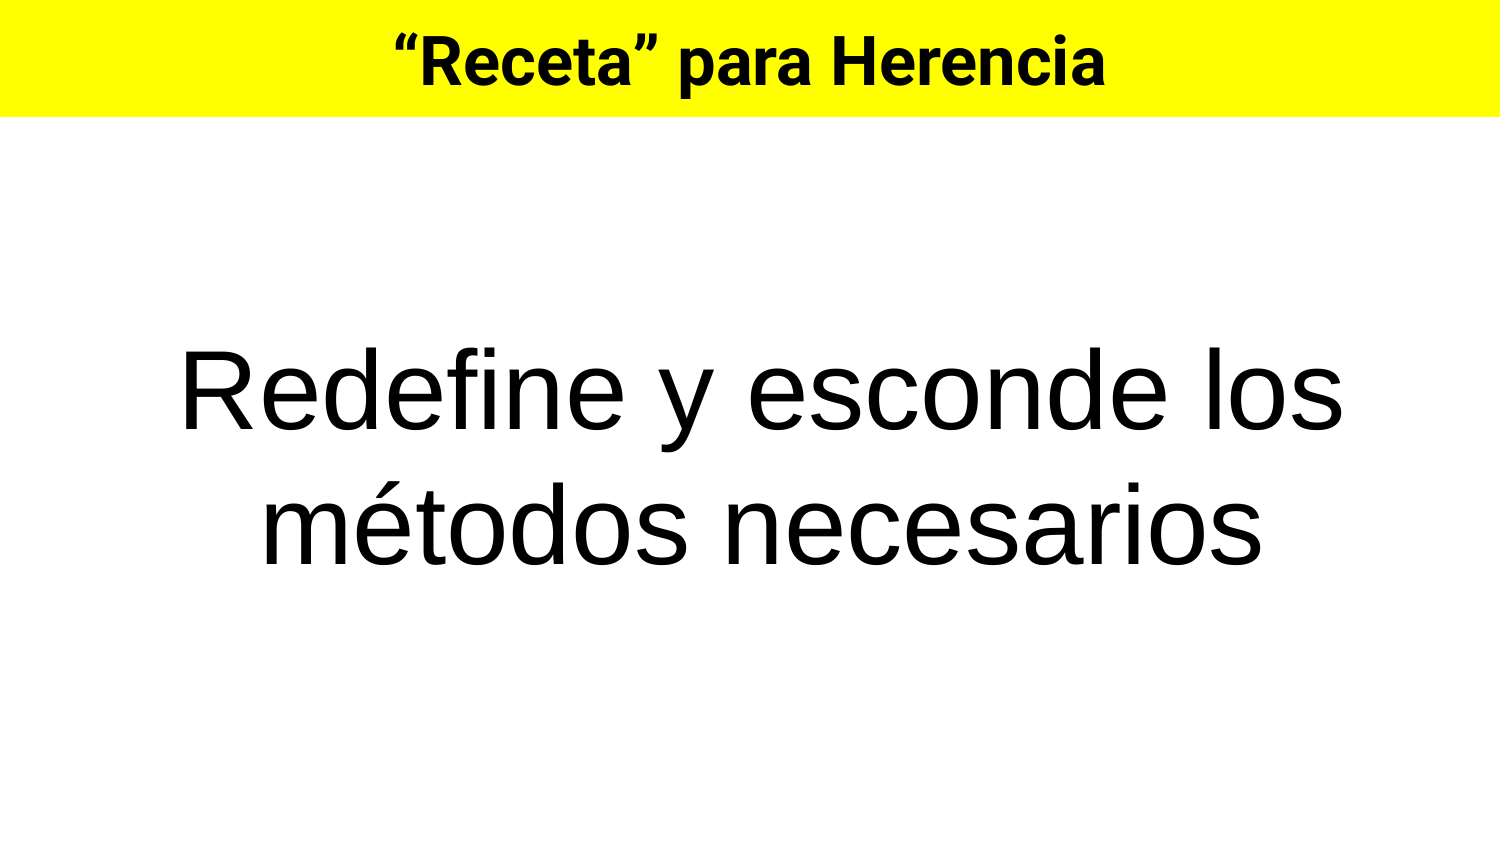

# “Receta” para Herencia
Redefine y esconde los métodos necesarios